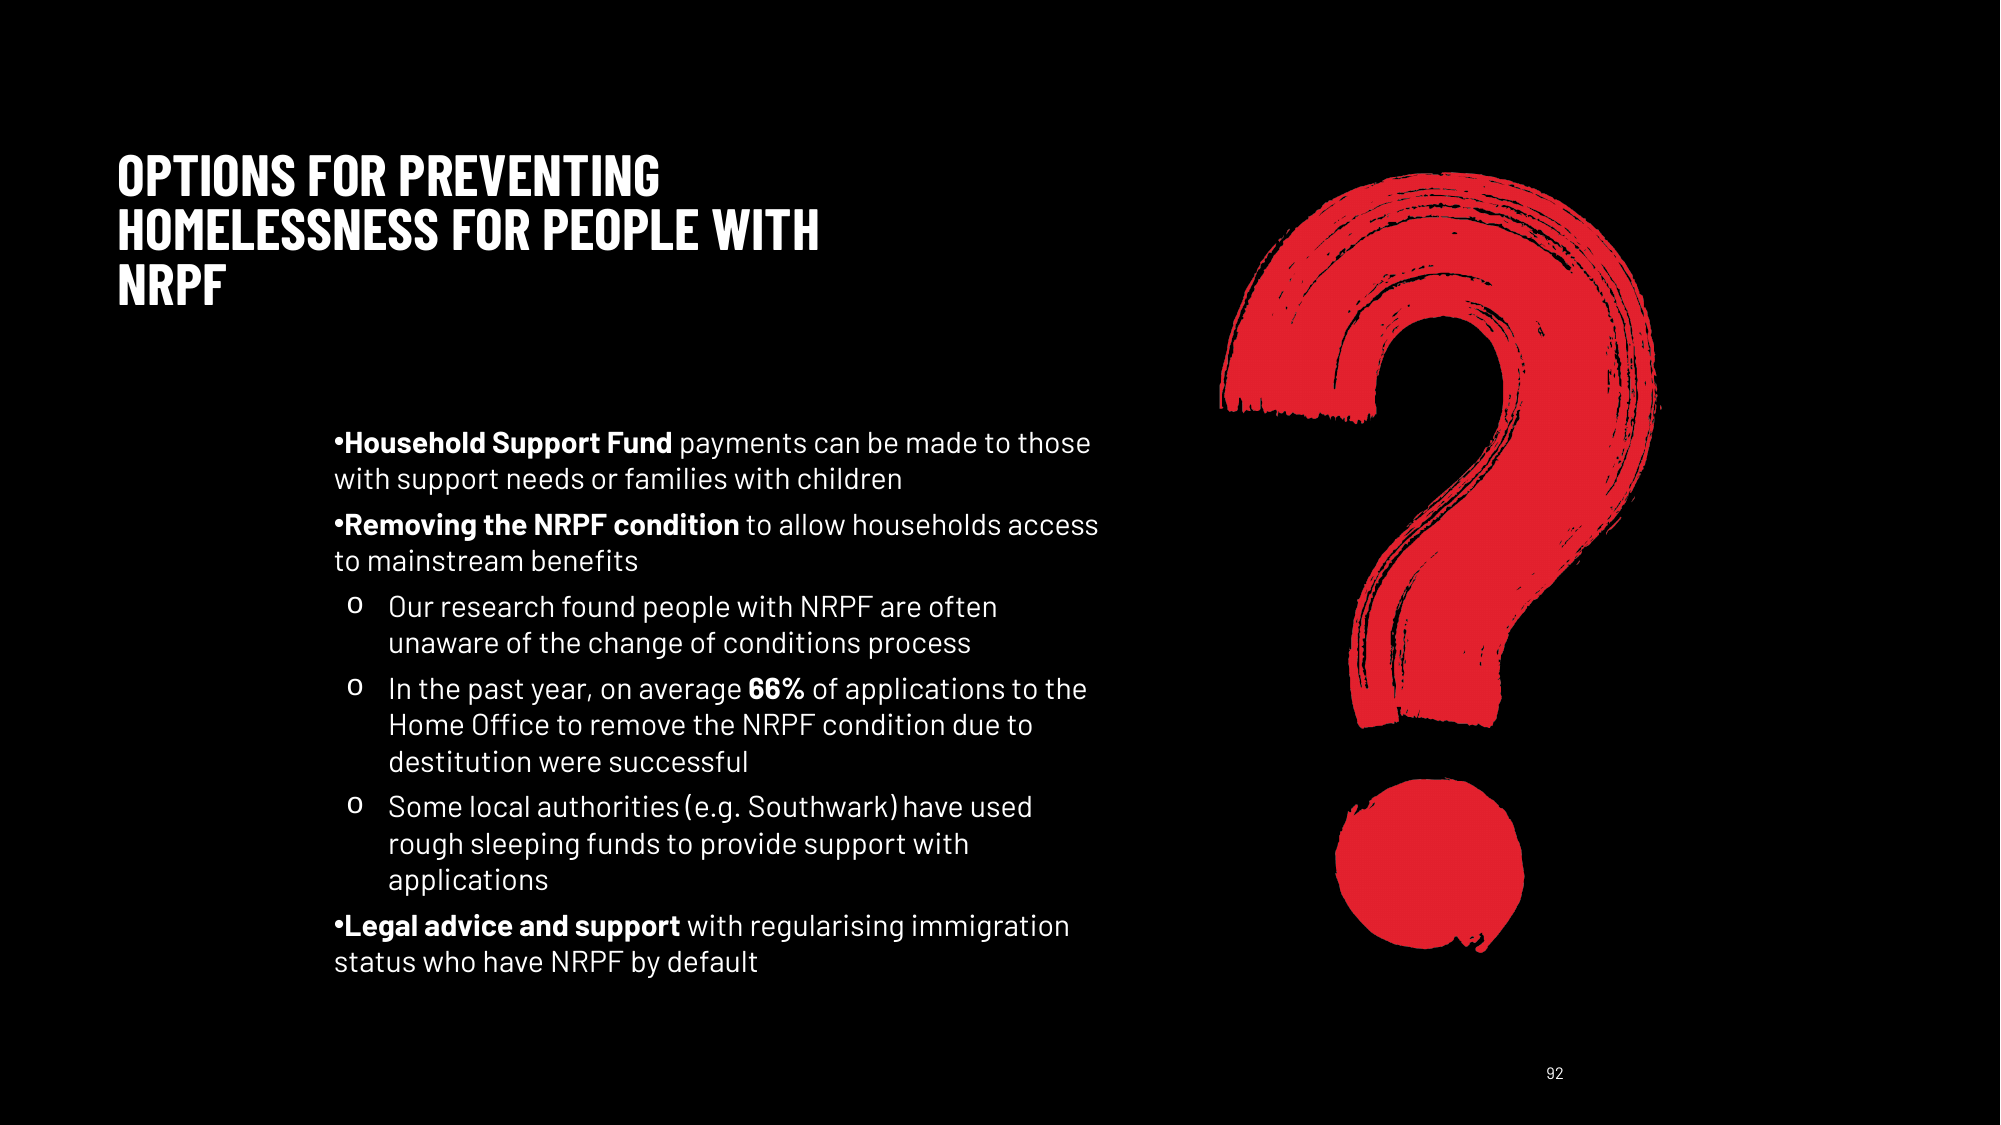

# options for preventing homelessness for people with nrpf
Household Support Fund payments can be made to those with support needs or families with children
Removing the NRPF condition to allow households access to mainstream benefits
Our research found people with NRPF are often unaware of the change of conditions process
In the past year, on average 66% of applications to the Home Office to remove the NRPF condition due to destitution were successful
Some local authorities (e.g. Southwark) have used rough sleeping funds to provide support with applications
Legal advice and support with regularising immigration status who have NRPF by default
92